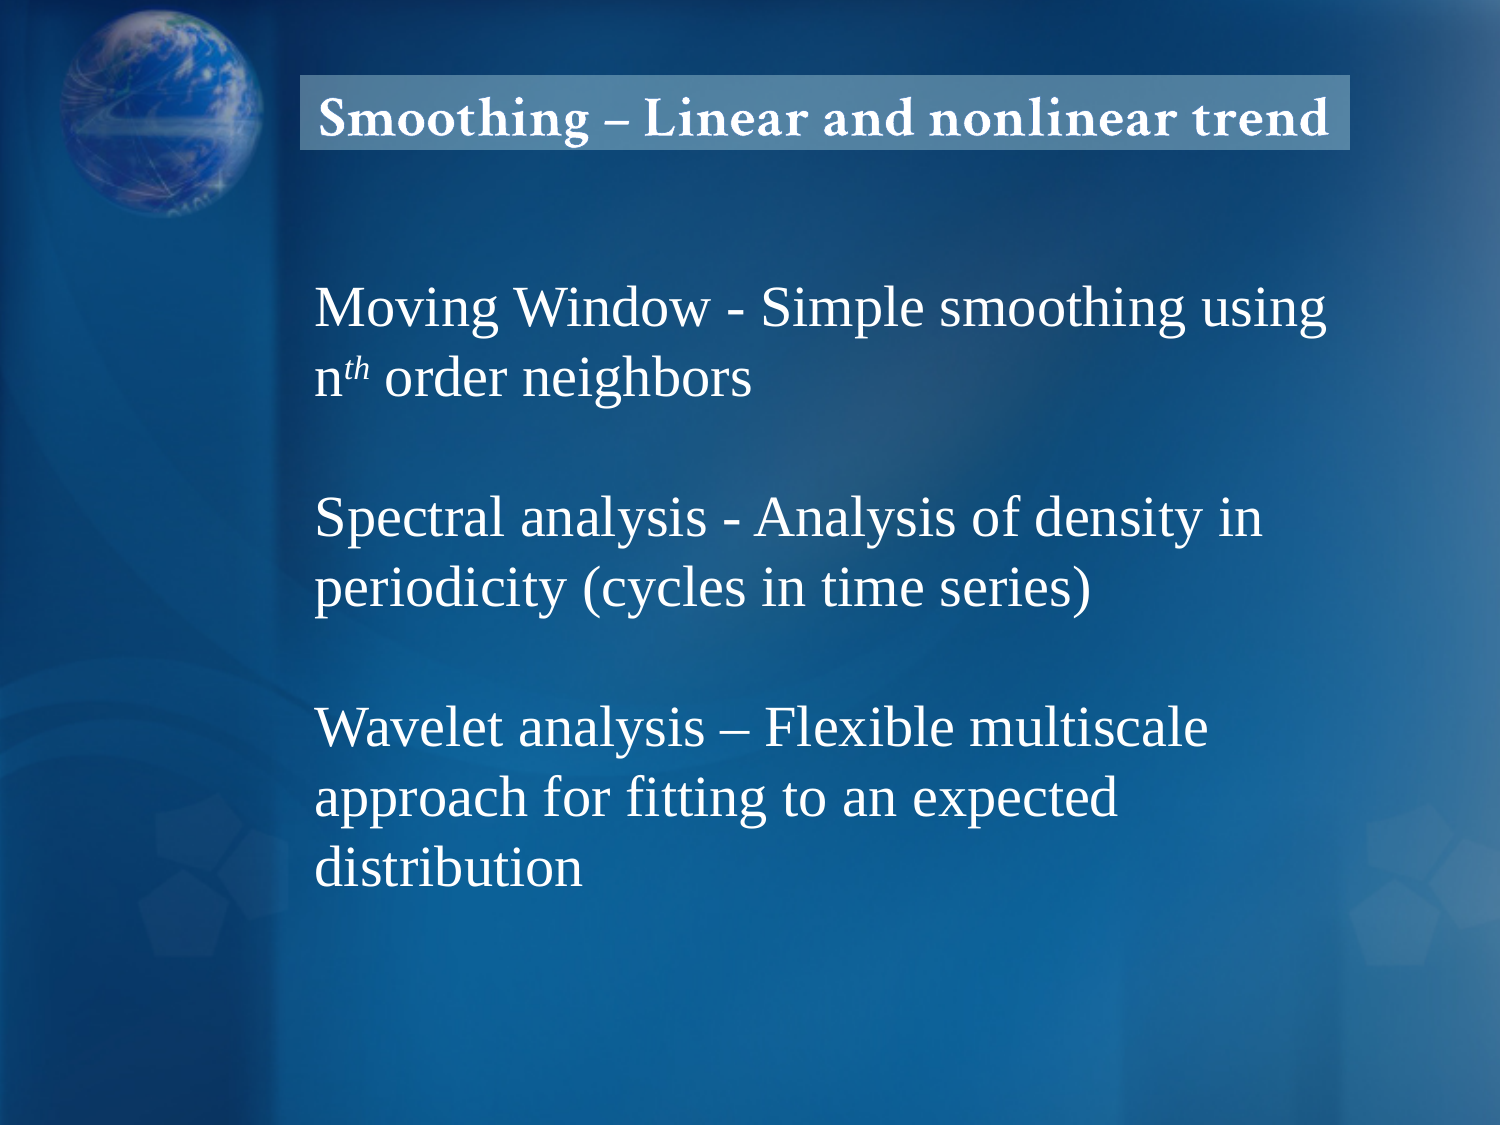

# Smoothing – Linear and nonlinear trend
Moving Window - Simple smoothing using nth order neighbors

Spectral analysis - Analysis of density in periodicity (cycles in time series)

Wavelet analysis – Flexible multiscale approach for fitting to an expected distribution